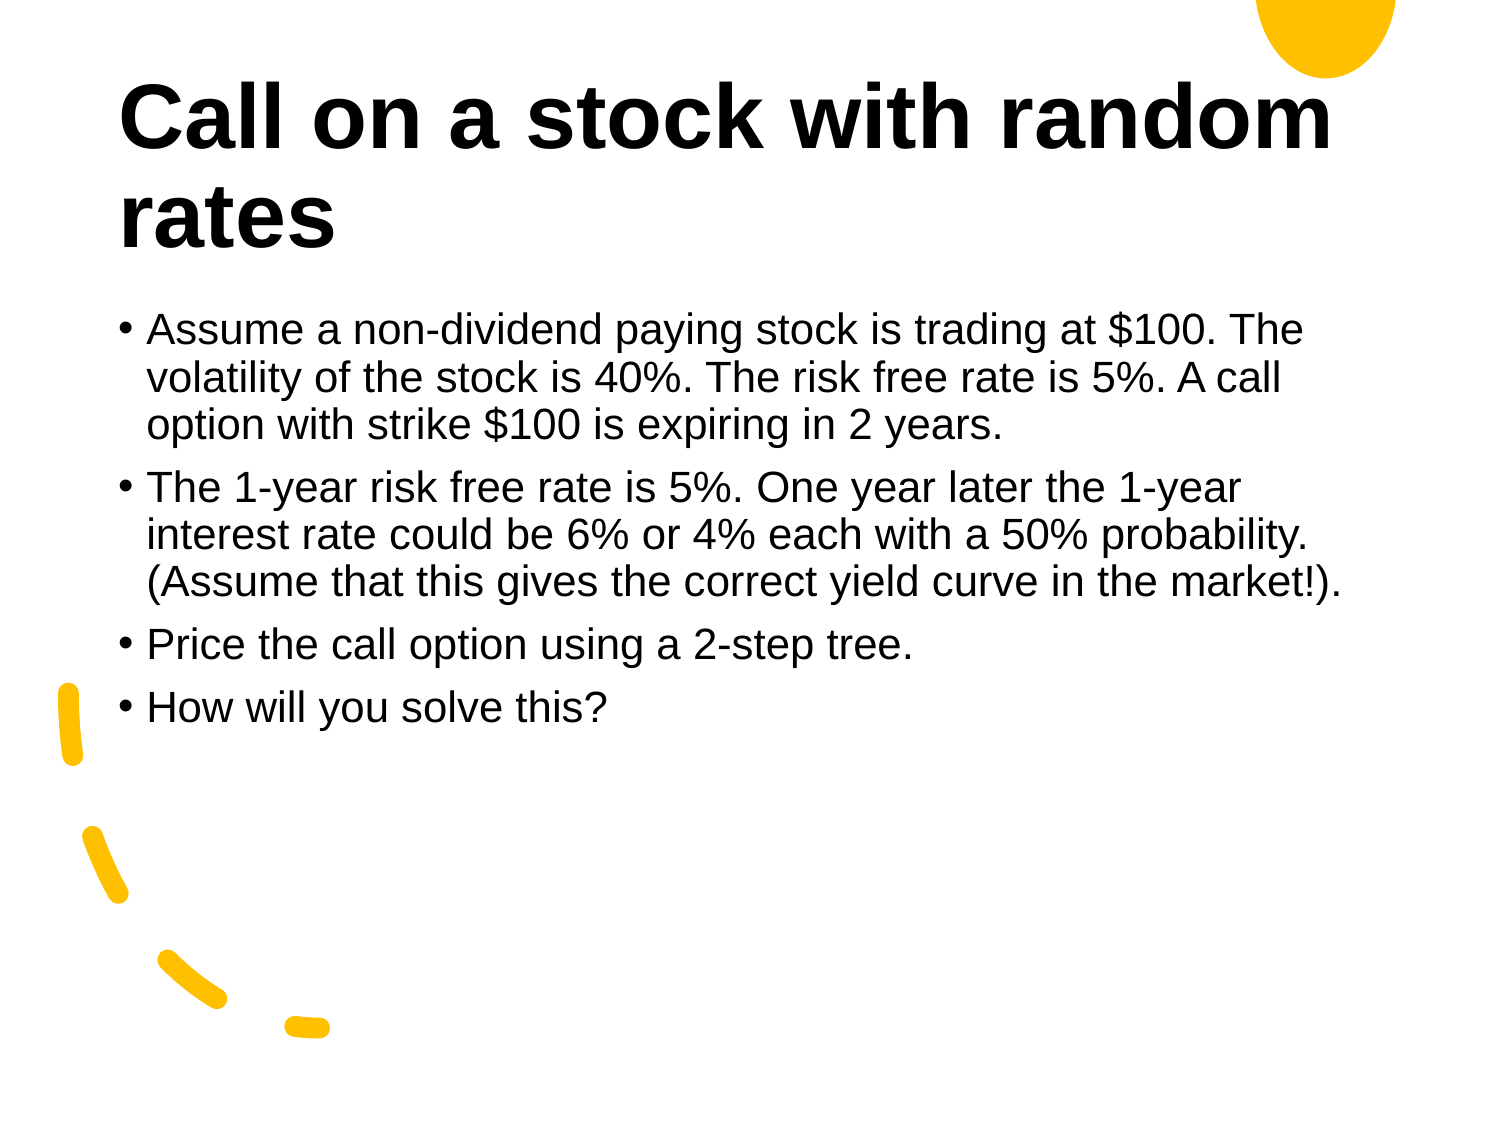

# Call on a stock with random rates
Assume a non-dividend paying stock is trading at $100. The volatility of the stock is 40%. The risk free rate is 5%. A call option with strike $100 is expiring in 2 years.
The 1-year risk free rate is 5%. One year later the 1-year interest rate could be 6% or 4% each with a 50% probability. (Assume that this gives the correct yield curve in the market!).
Price the call option using a 2-step tree.
How will you solve this?